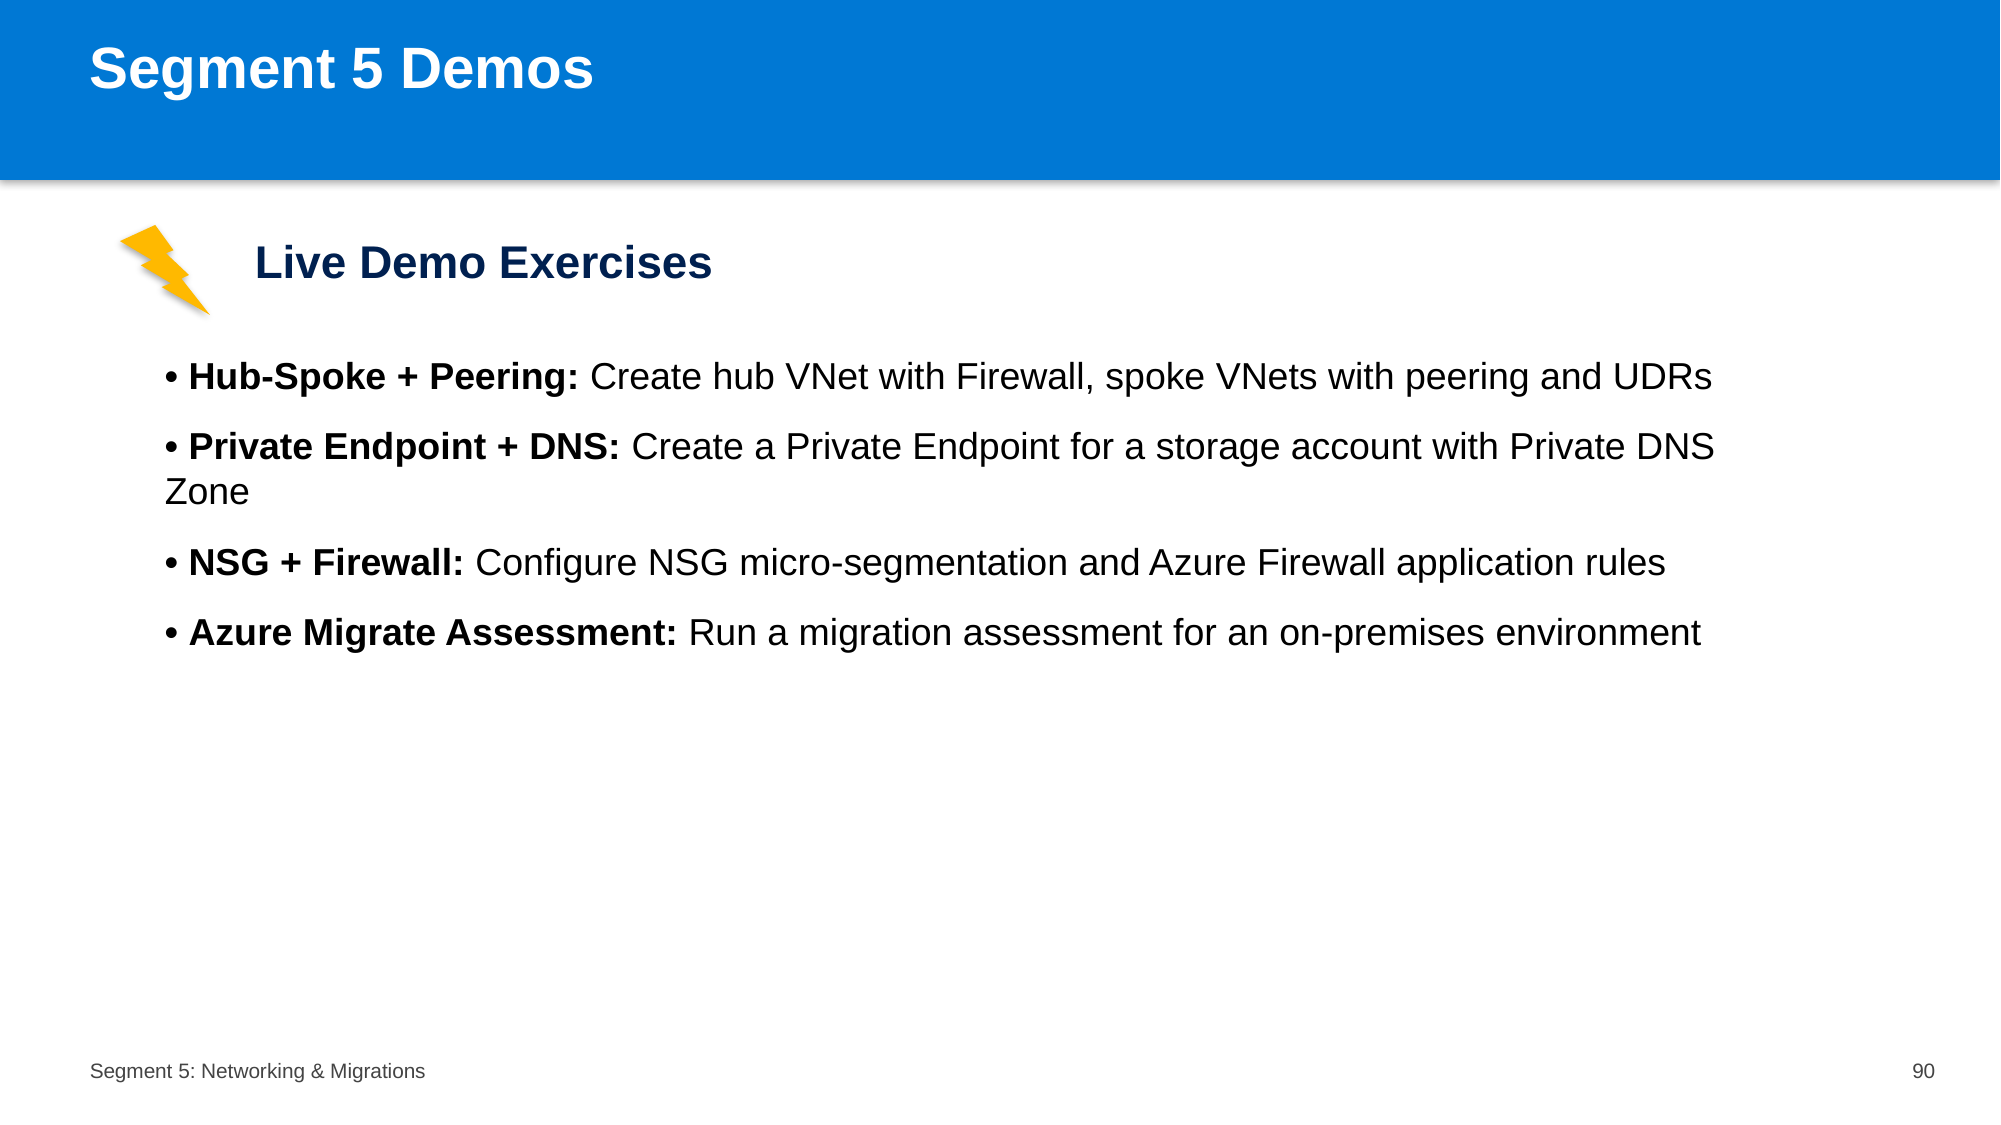

Segment 5 Demos

Live Demo Exercises
• Hub-Spoke + Peering: Create hub VNet with Firewall, spoke VNets with peering and UDRs
• Private Endpoint + DNS: Create a Private Endpoint for a storage account with Private DNS Zone
• NSG + Firewall: Configure NSG micro-segmentation and Azure Firewall application rules
• Azure Migrate Assessment: Run a migration assessment for an on-premises environment
Segment 5: Networking & Migrations
90